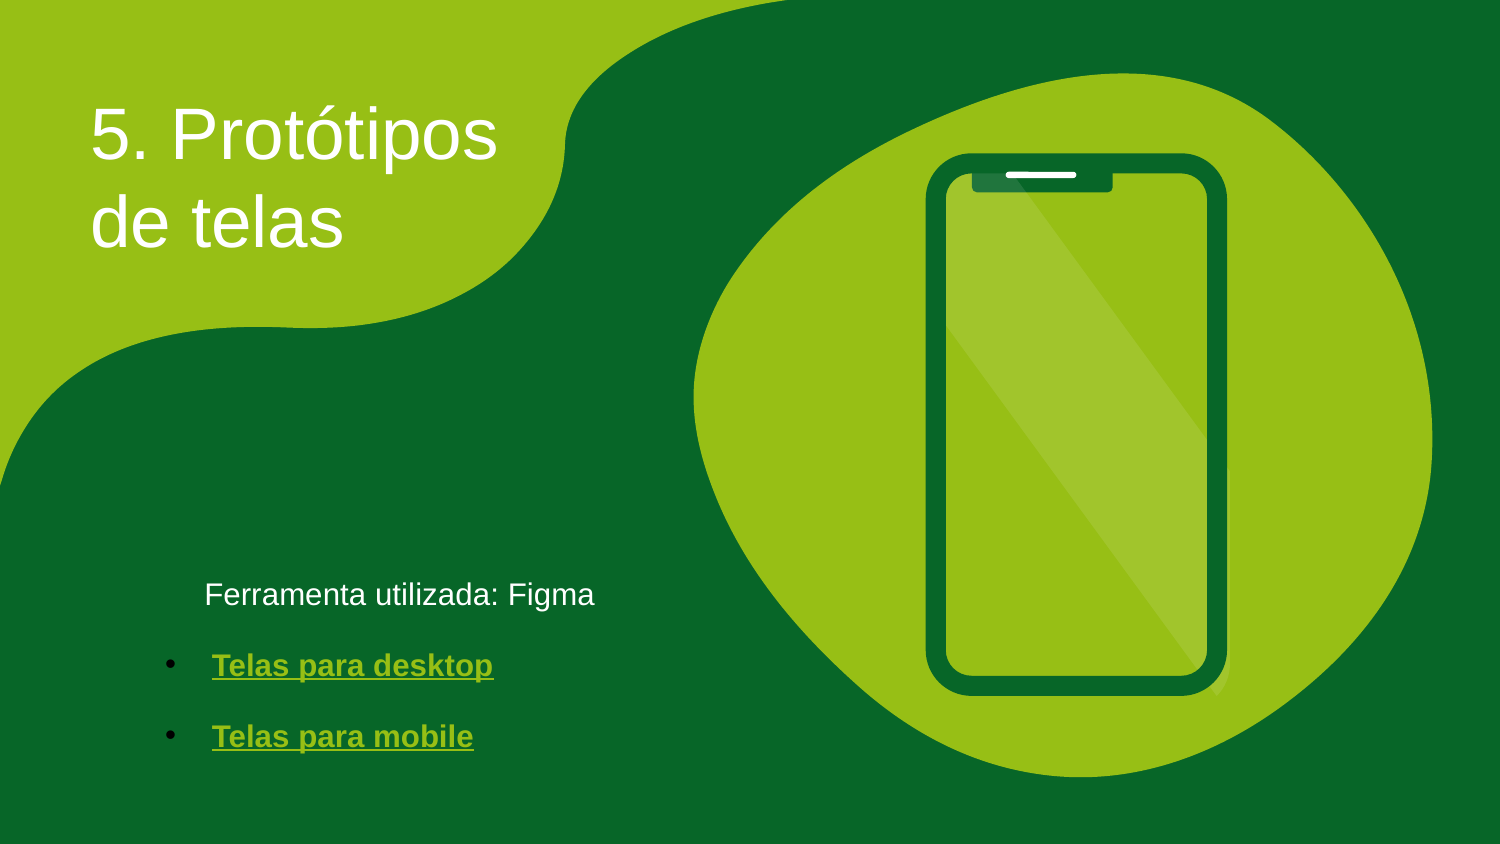

# 5. Protótipos de telas

Ferramenta utilizada: Figma
Telas para desktop
Telas para mobile